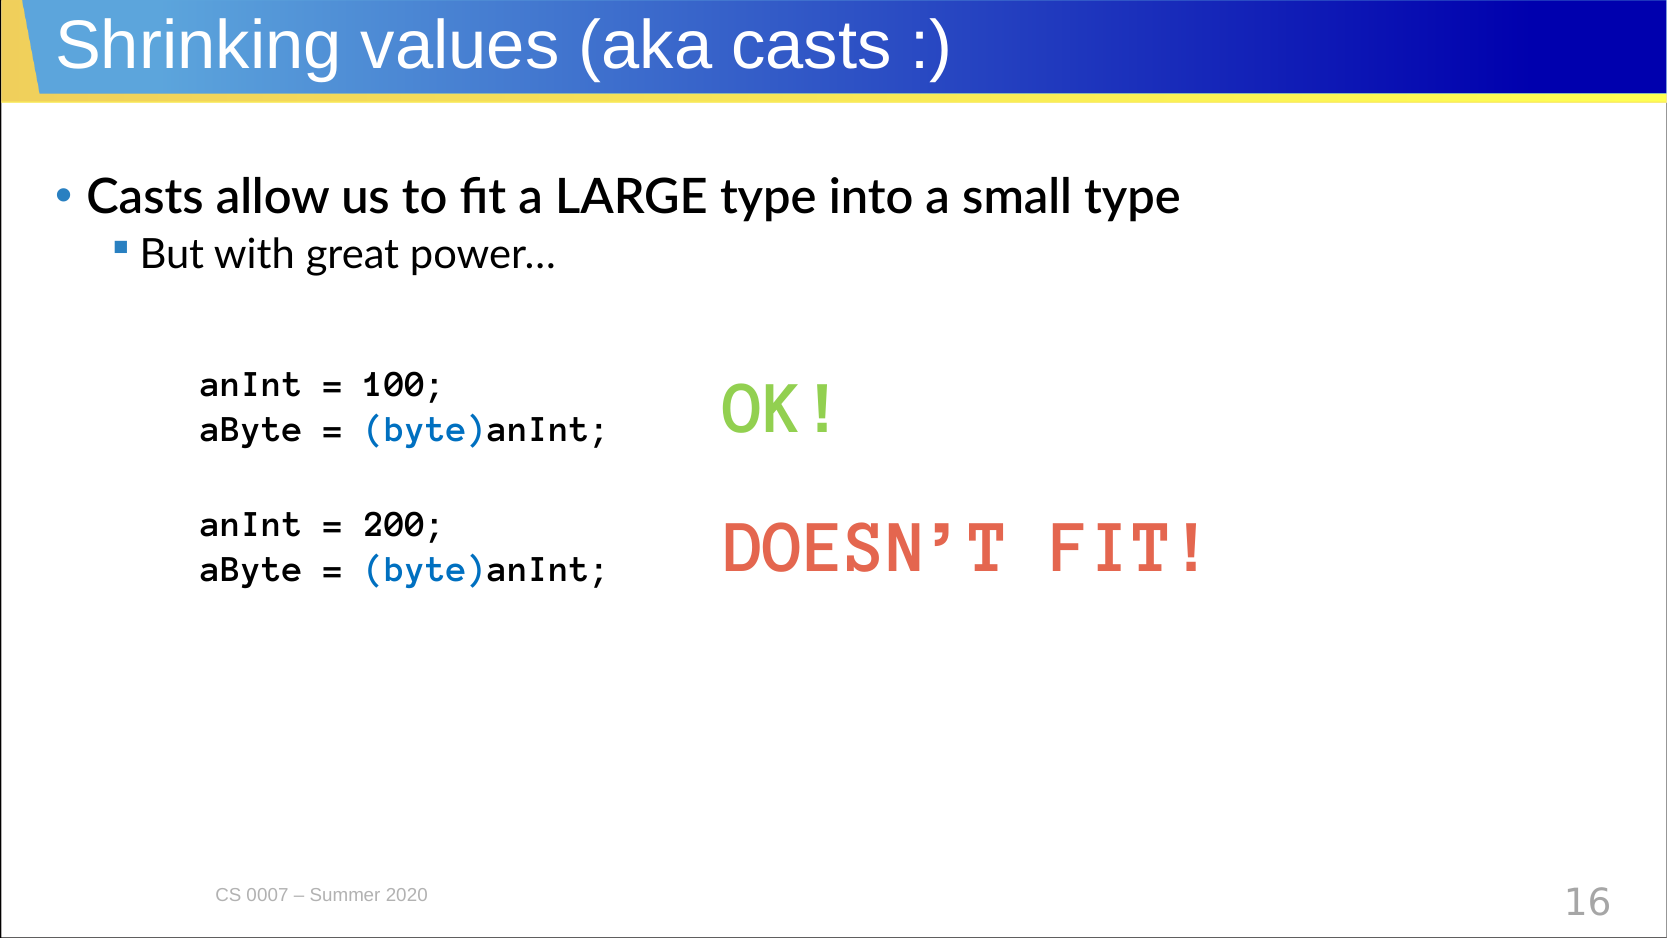

# Shrinking values (aka casts :)
Casts allow us to fit a LARGE type into a small type
But with great power…
OK!
anInt = 100;
aByte = (byte)anInt;
DOESN’T FIT!
anInt = 200;
aByte = (byte)anInt;
CS 0007 – Summer 2020
16